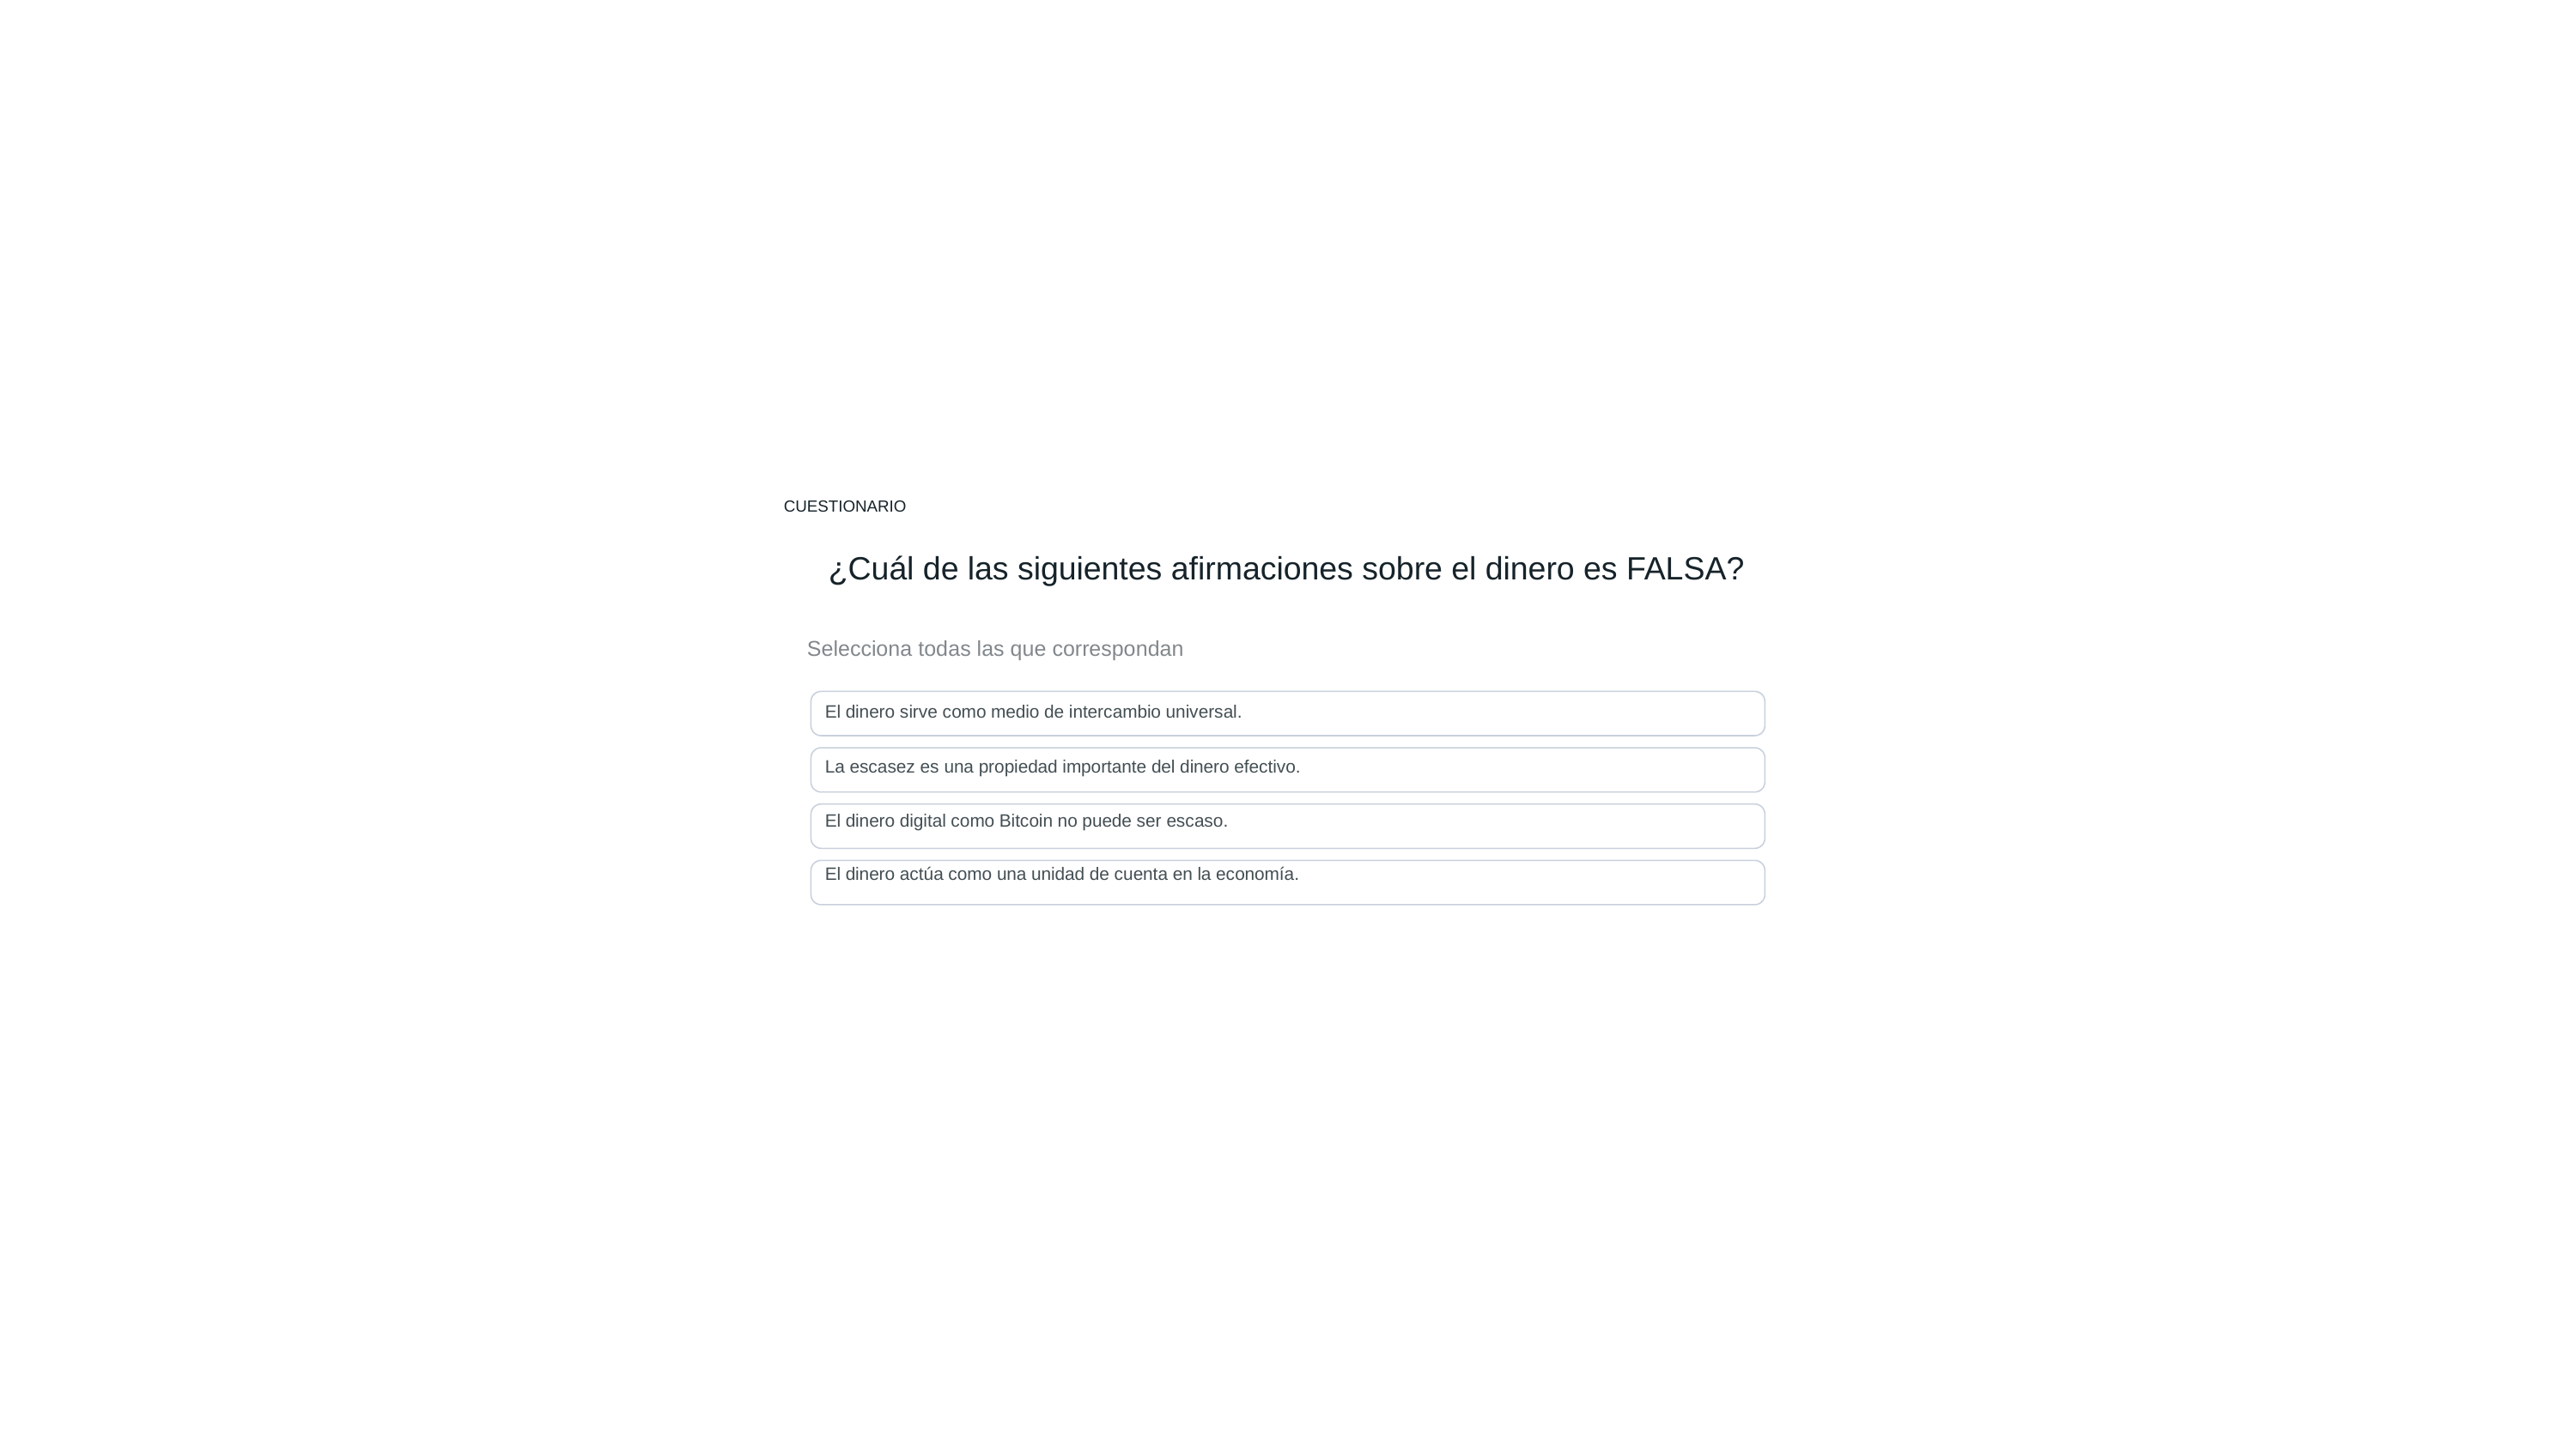

CUESTIONARIO
¿Cuál de las siguientes afirmaciones sobre el dinero es FALSA?

Selecciona todas las que correspondan

El dinero sirve como medio de intercambio universal.

La escasez es una propiedad importante del dinero efectivo.

El dinero digital como Bitcoin no puede ser escaso.

El dinero actúa como una unidad de cuenta en la economía.